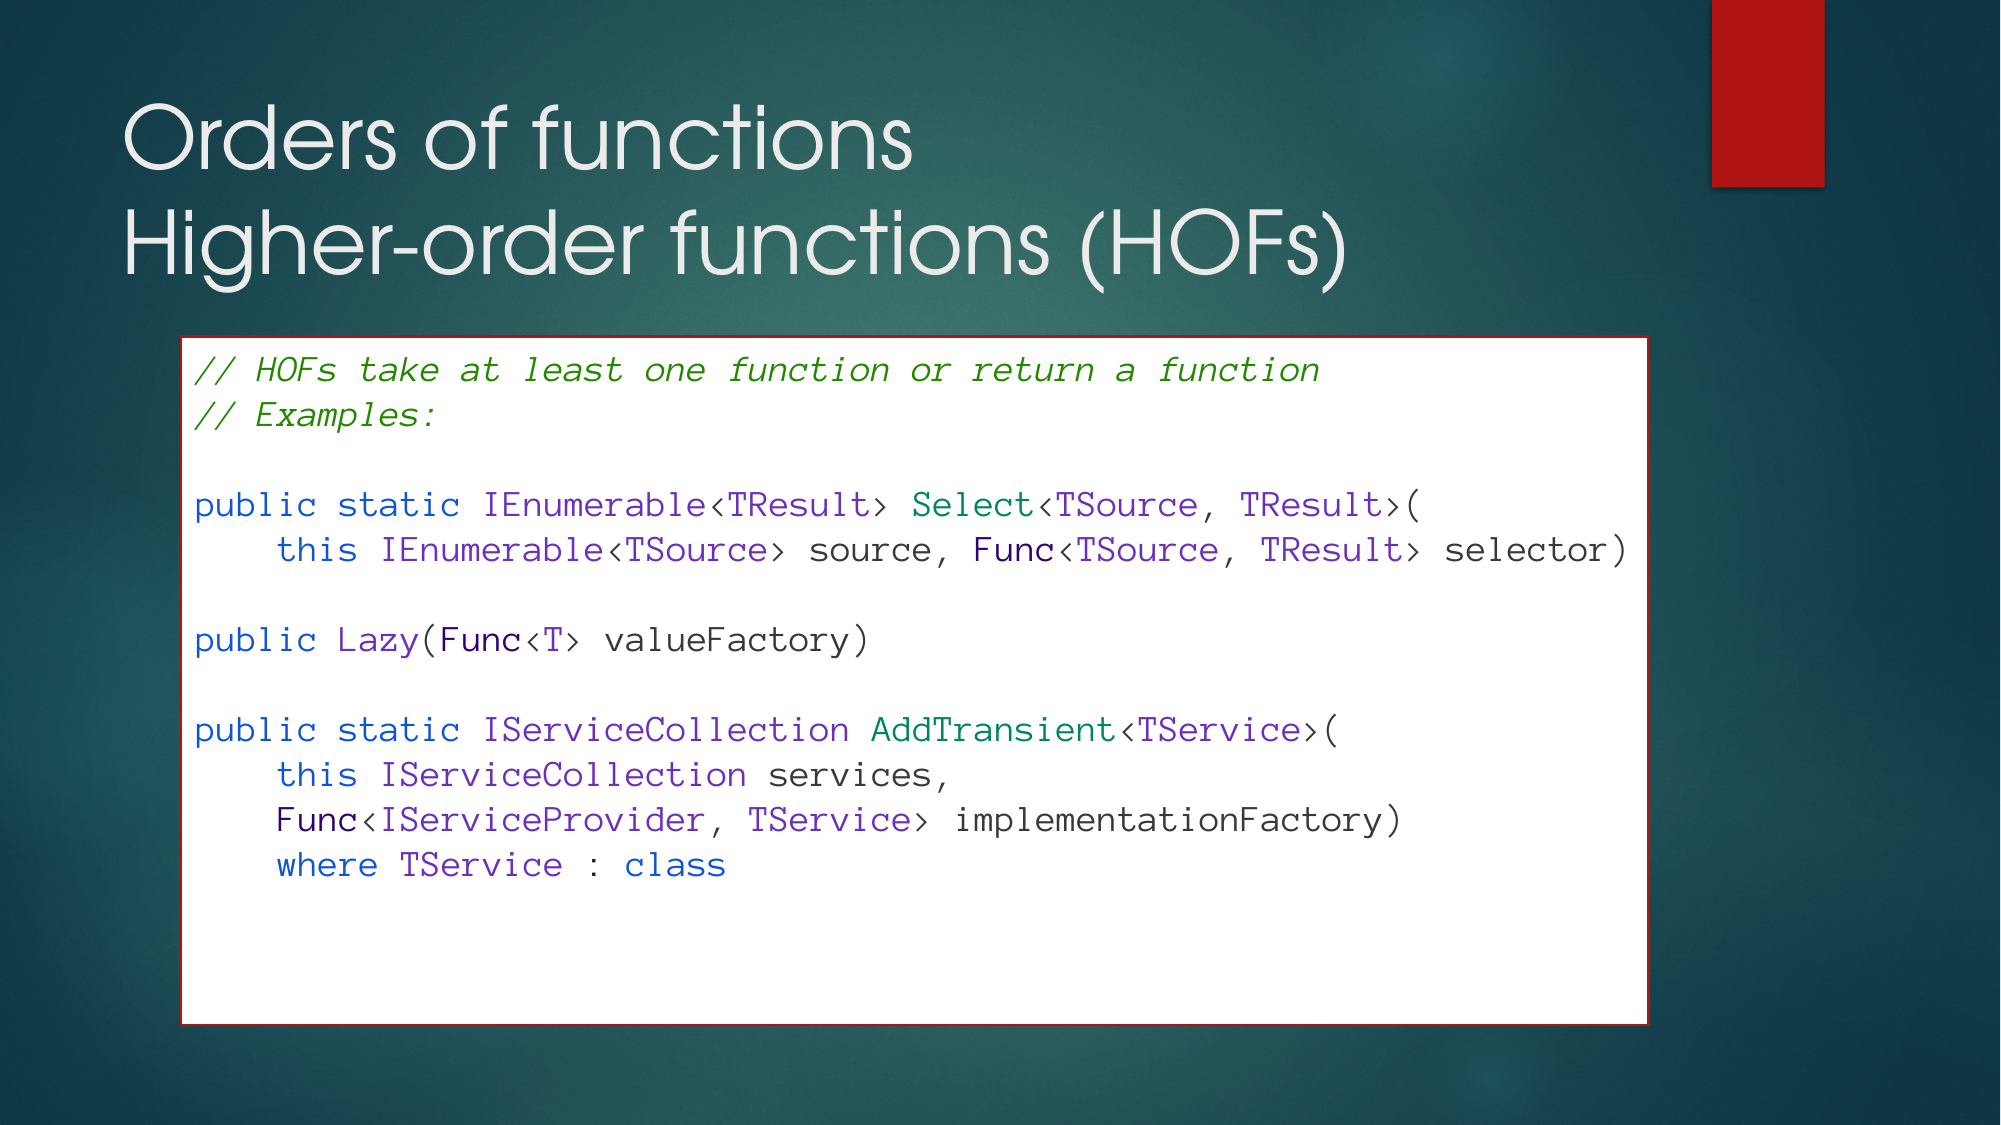

# Orders of functions Higher-order functions (HOFs)
// HOFs take at least one function or return a function
// Examples:
public static IEnumerable<TResult> Select<TSource, TResult>(
    this IEnumerable<TSource> source, Func<TSource, TResult> selector)
public Lazy(Func<T> valueFactory)
public static IServiceCollection AddTransient<TService>(
    this IServiceCollection services,
    Func<IServiceProvider, TService> implementationFactory)
    where TService : class